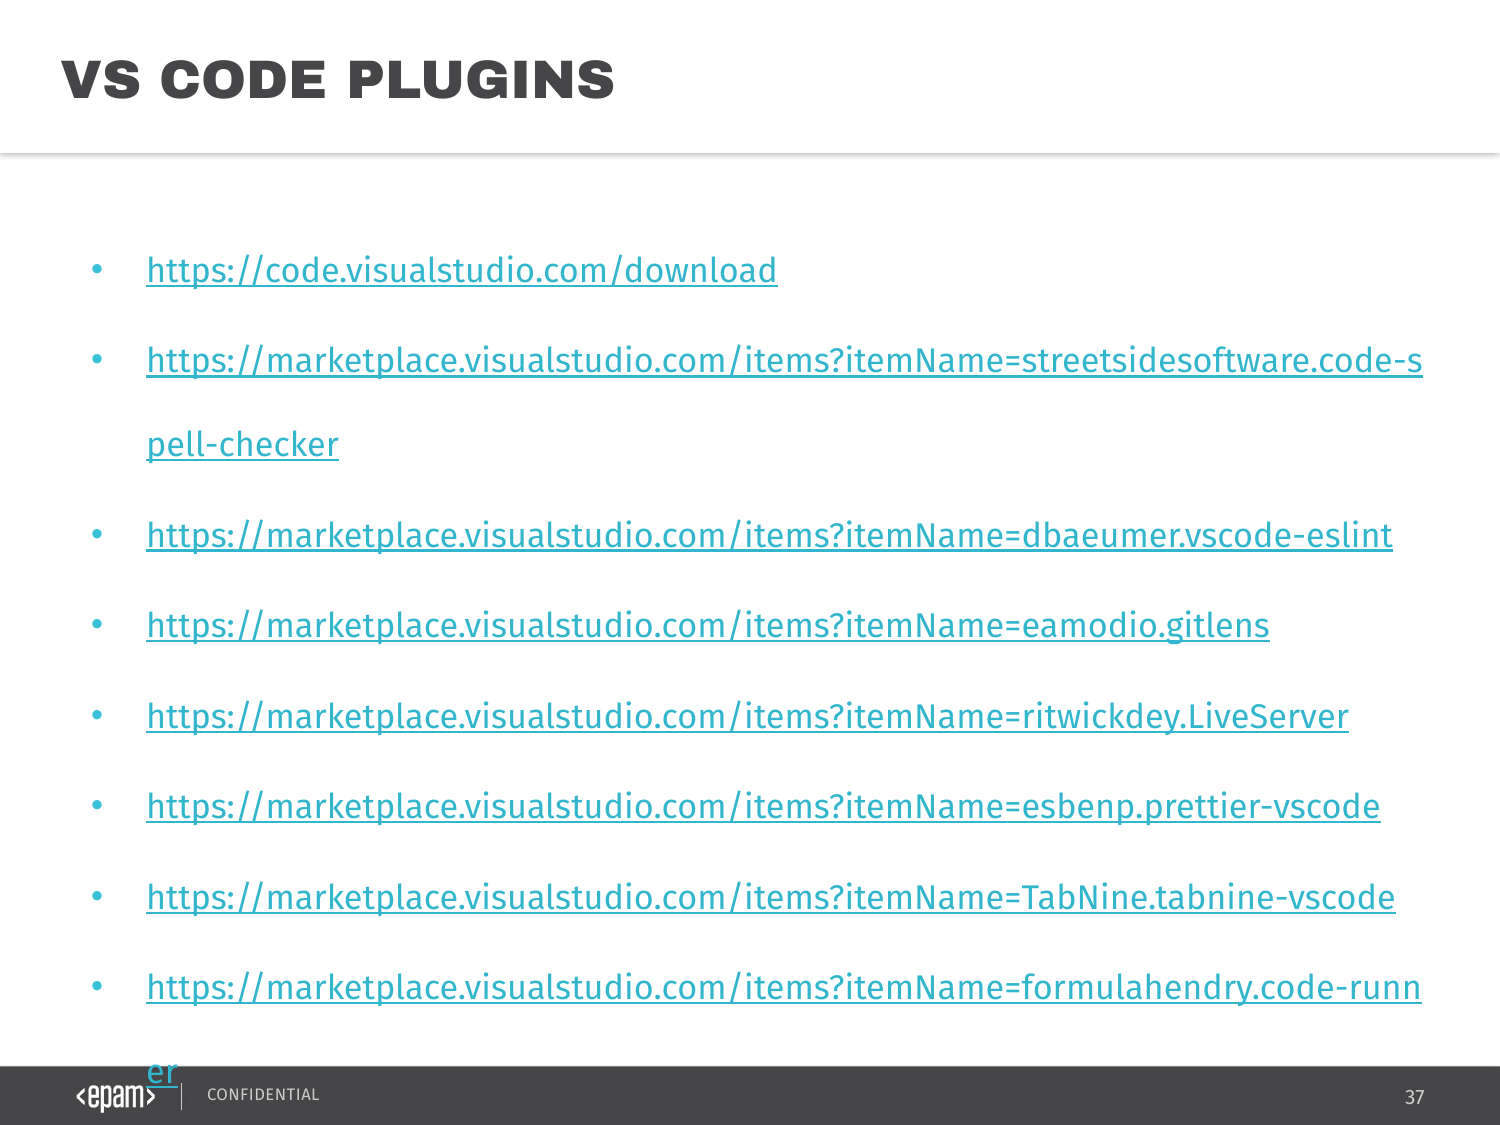

VS CODE PLUGINS
https://code.visualstudio.com/download
https://marketplace.visualstudio.com/items?itemName=streetsidesoftware.code-spell-checker
https://marketplace.visualstudio.com/items?itemName=dbaeumer.vscode-eslint
https://marketplace.visualstudio.com/items?itemName=eamodio.gitlens
https://marketplace.visualstudio.com/items?itemName=ritwickdey.LiveServer
https://marketplace.visualstudio.com/items?itemName=esbenp.prettier-vscode
https://marketplace.visualstudio.com/items?itemName=TabNine.tabnine-vscode
https://marketplace.visualstudio.com/items?itemName=formulahendry.code-runner
"editor.formatOnSave": true (F1 -> settings JSON)